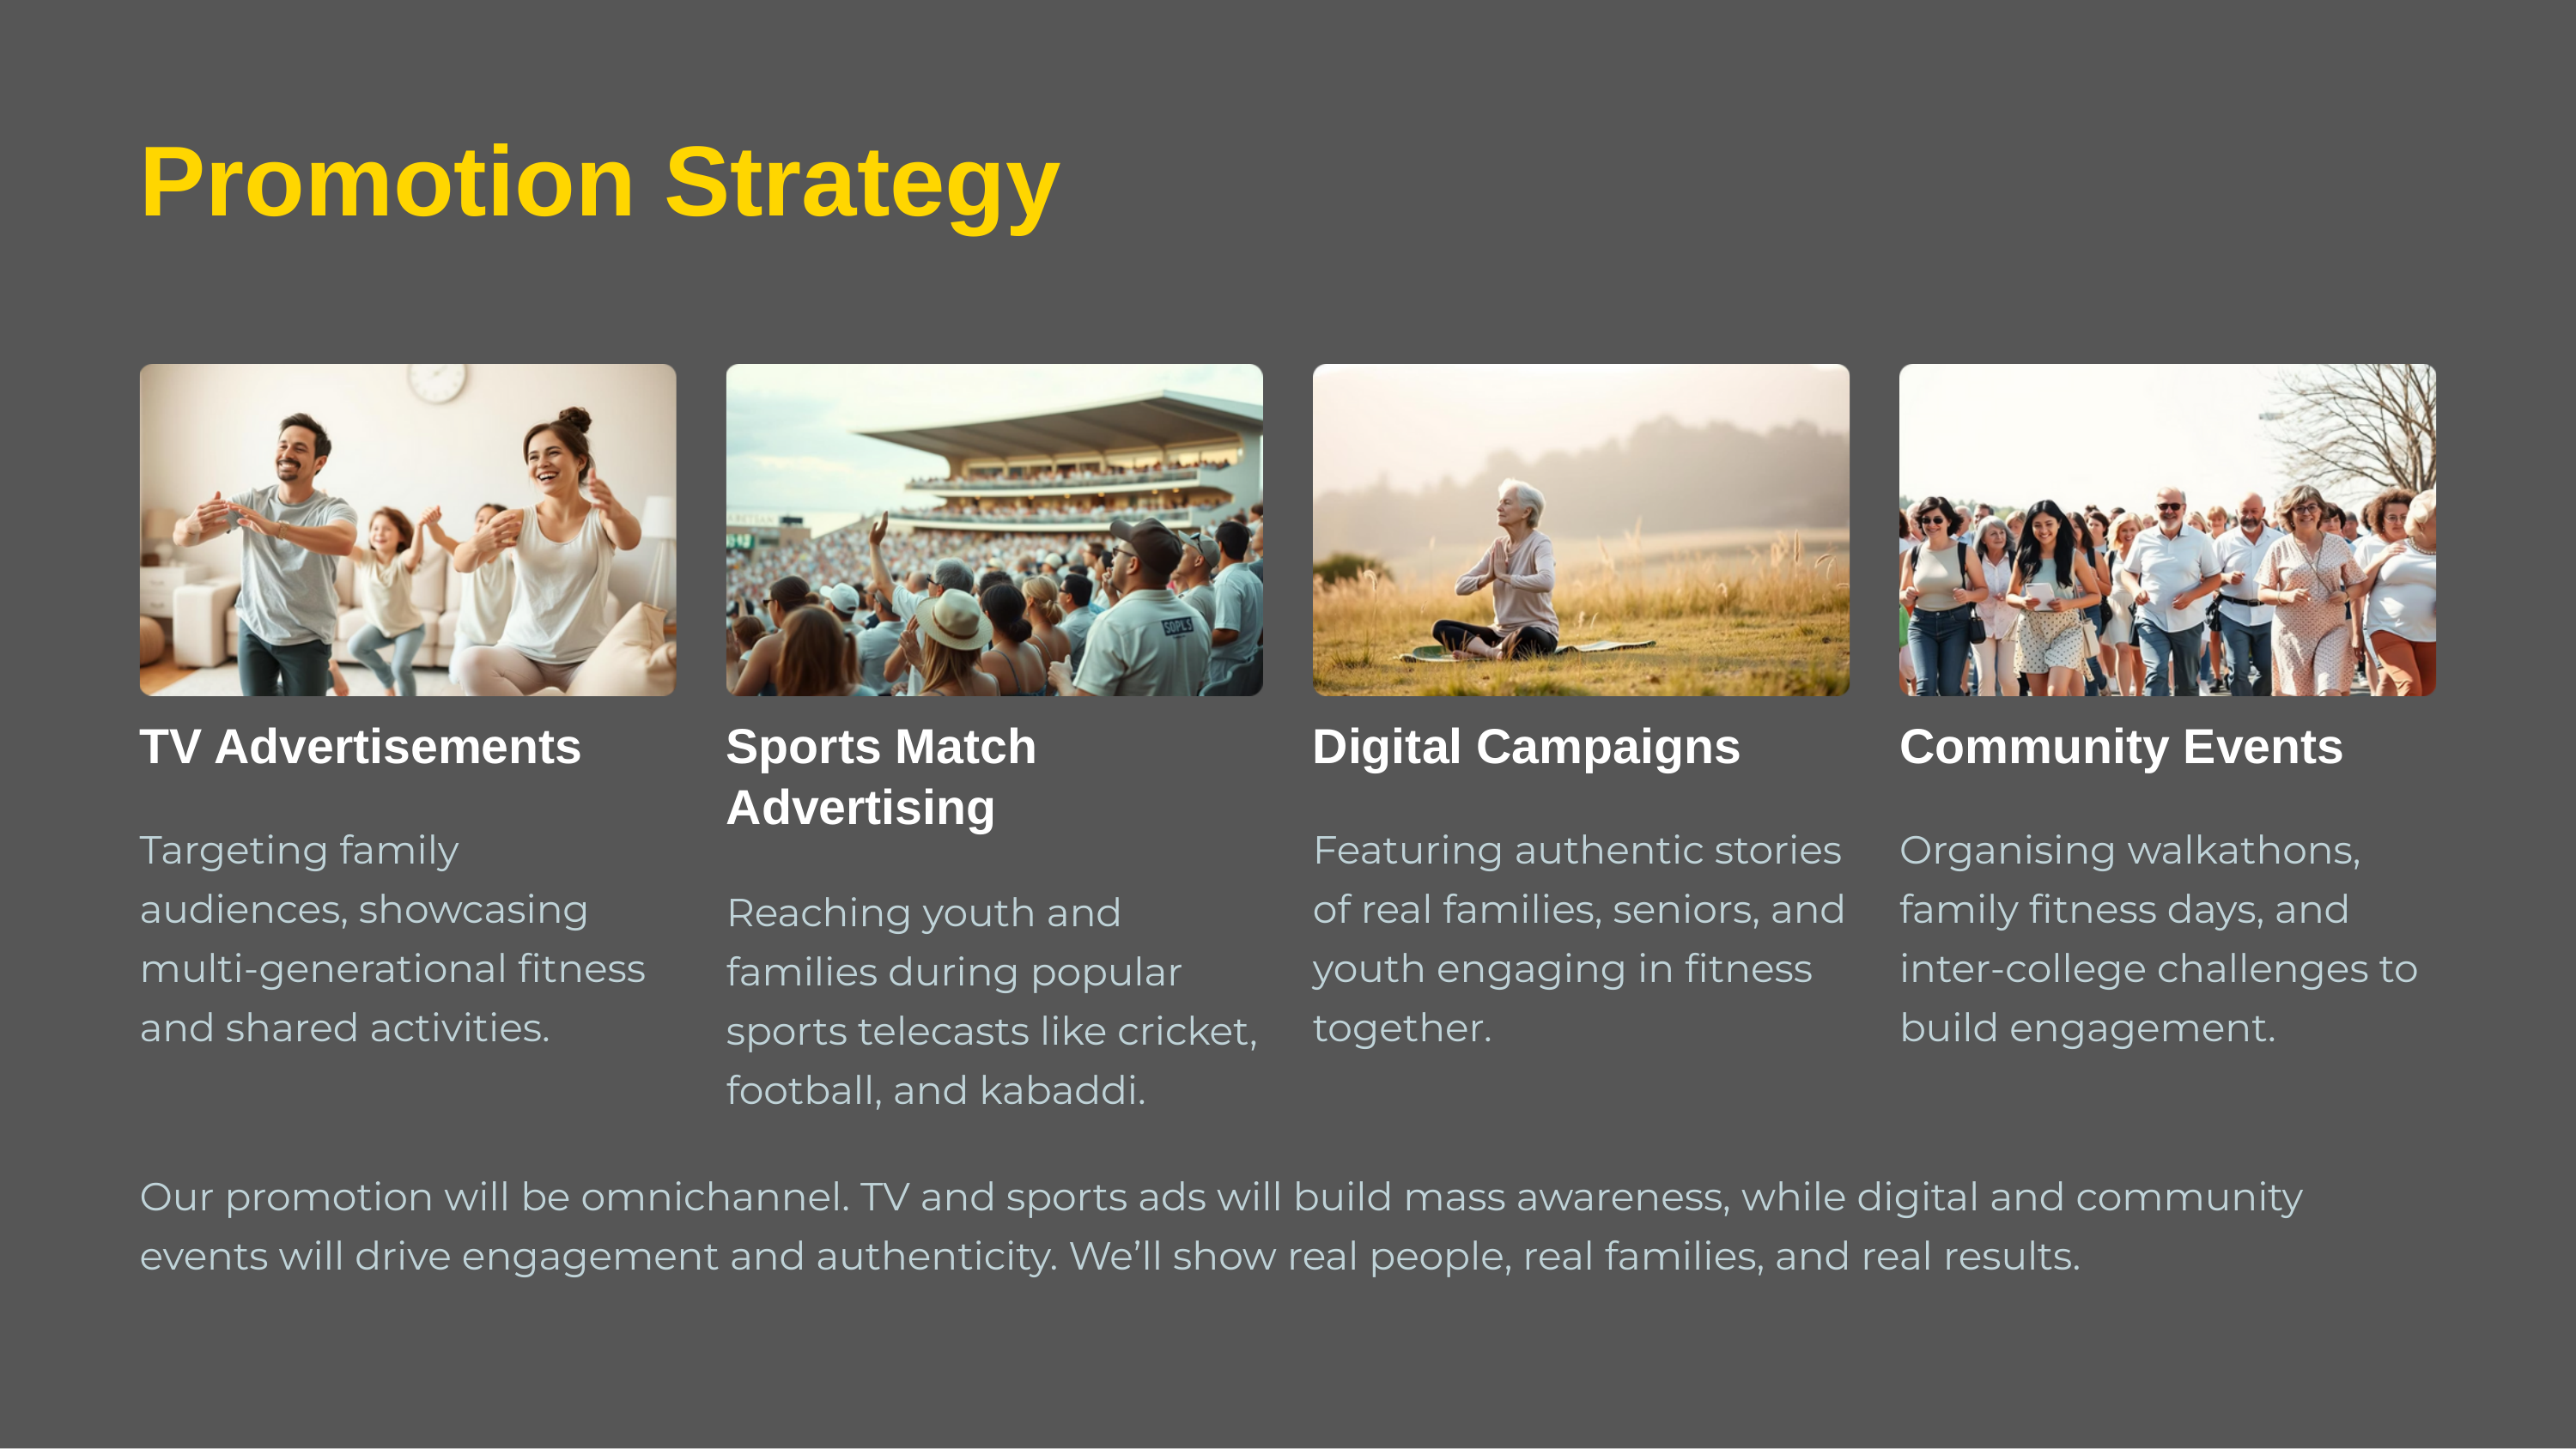

Promotion Strategy

TV Advertisements
Sports Match Advertising
Digital Campaigns
Community Events
Targeting family audiences, showcasing multi-generational fitness and shared activities.
Featuring authentic stories of real families, seniors, and youth engaging in fitness together.
Organising walkathons, family fitness days, and inter-college challenges to build engagement.
Reaching youth and families during popular sports telecasts like cricket, football, and kabaddi.
Our promotion will be omnichannel. TV and sports ads will build mass awareness, while digital and community events will drive engagement and authenticity. We’ll show real people, real families, and real results.